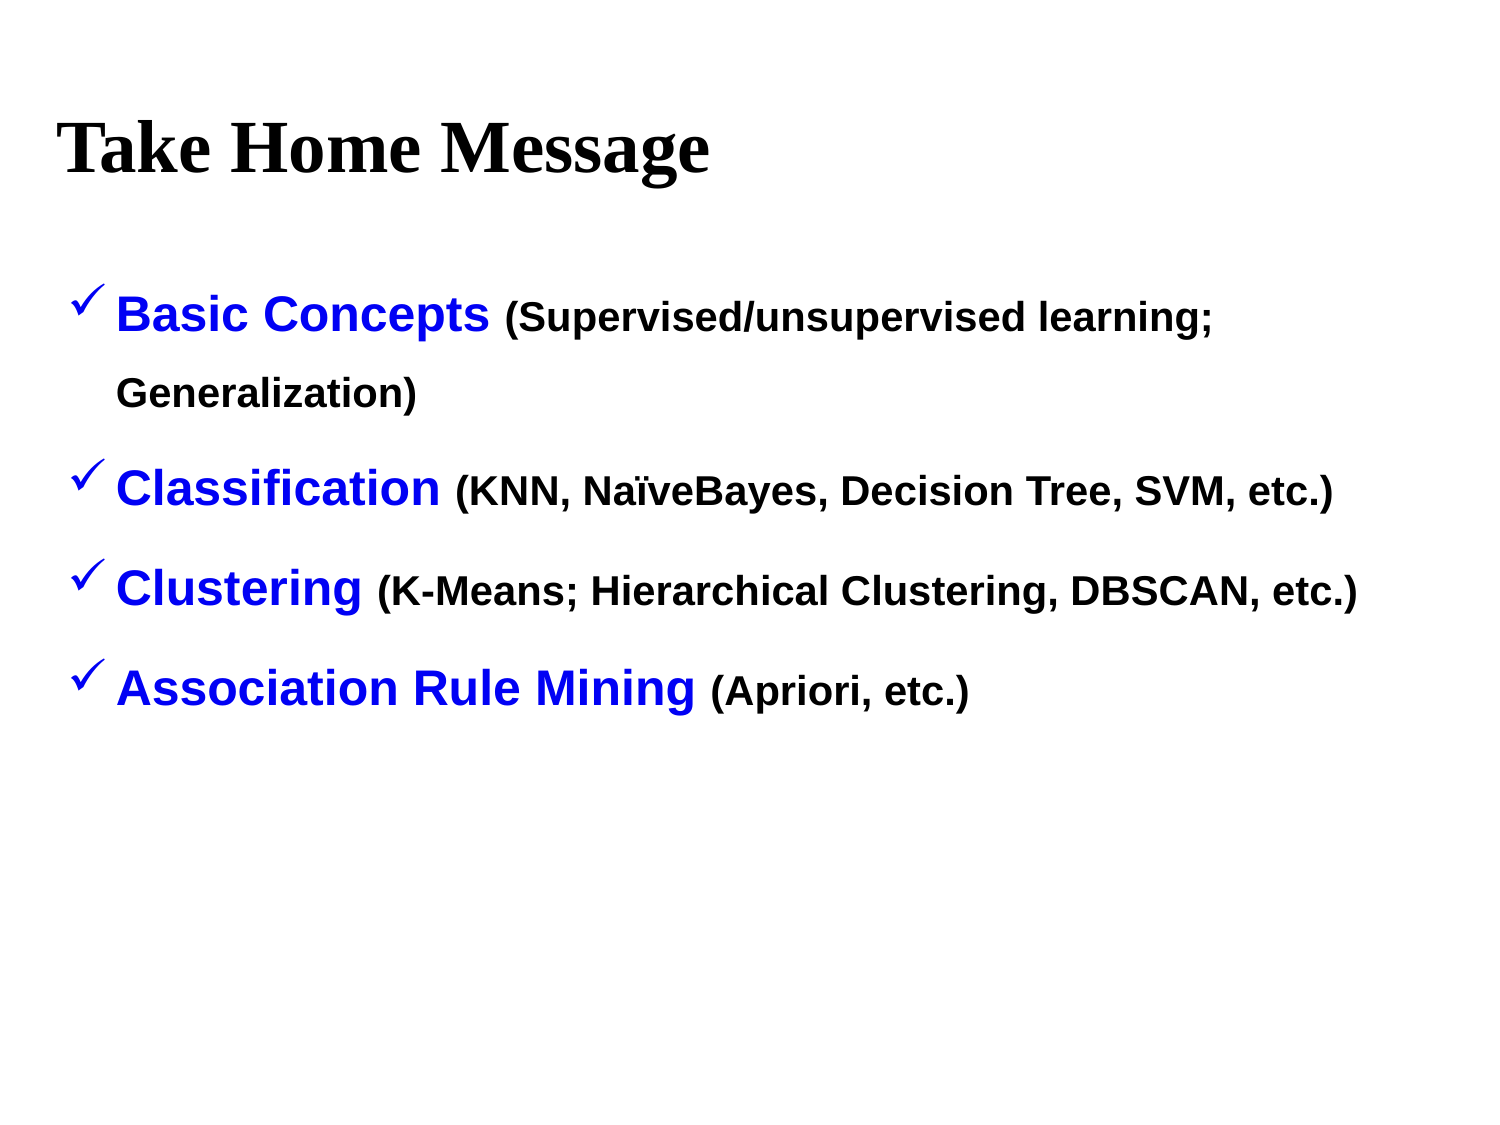

# Take Home Message
Basic Concepts (Supervised/unsupervised learning; Generalization)
Classification (KNN, NaïveBayes, Decision Tree, SVM, etc.)
Clustering (K-Means; Hierarchical Clustering, DBSCAN, etc.)
Association Rule Mining (Apriori, etc.)